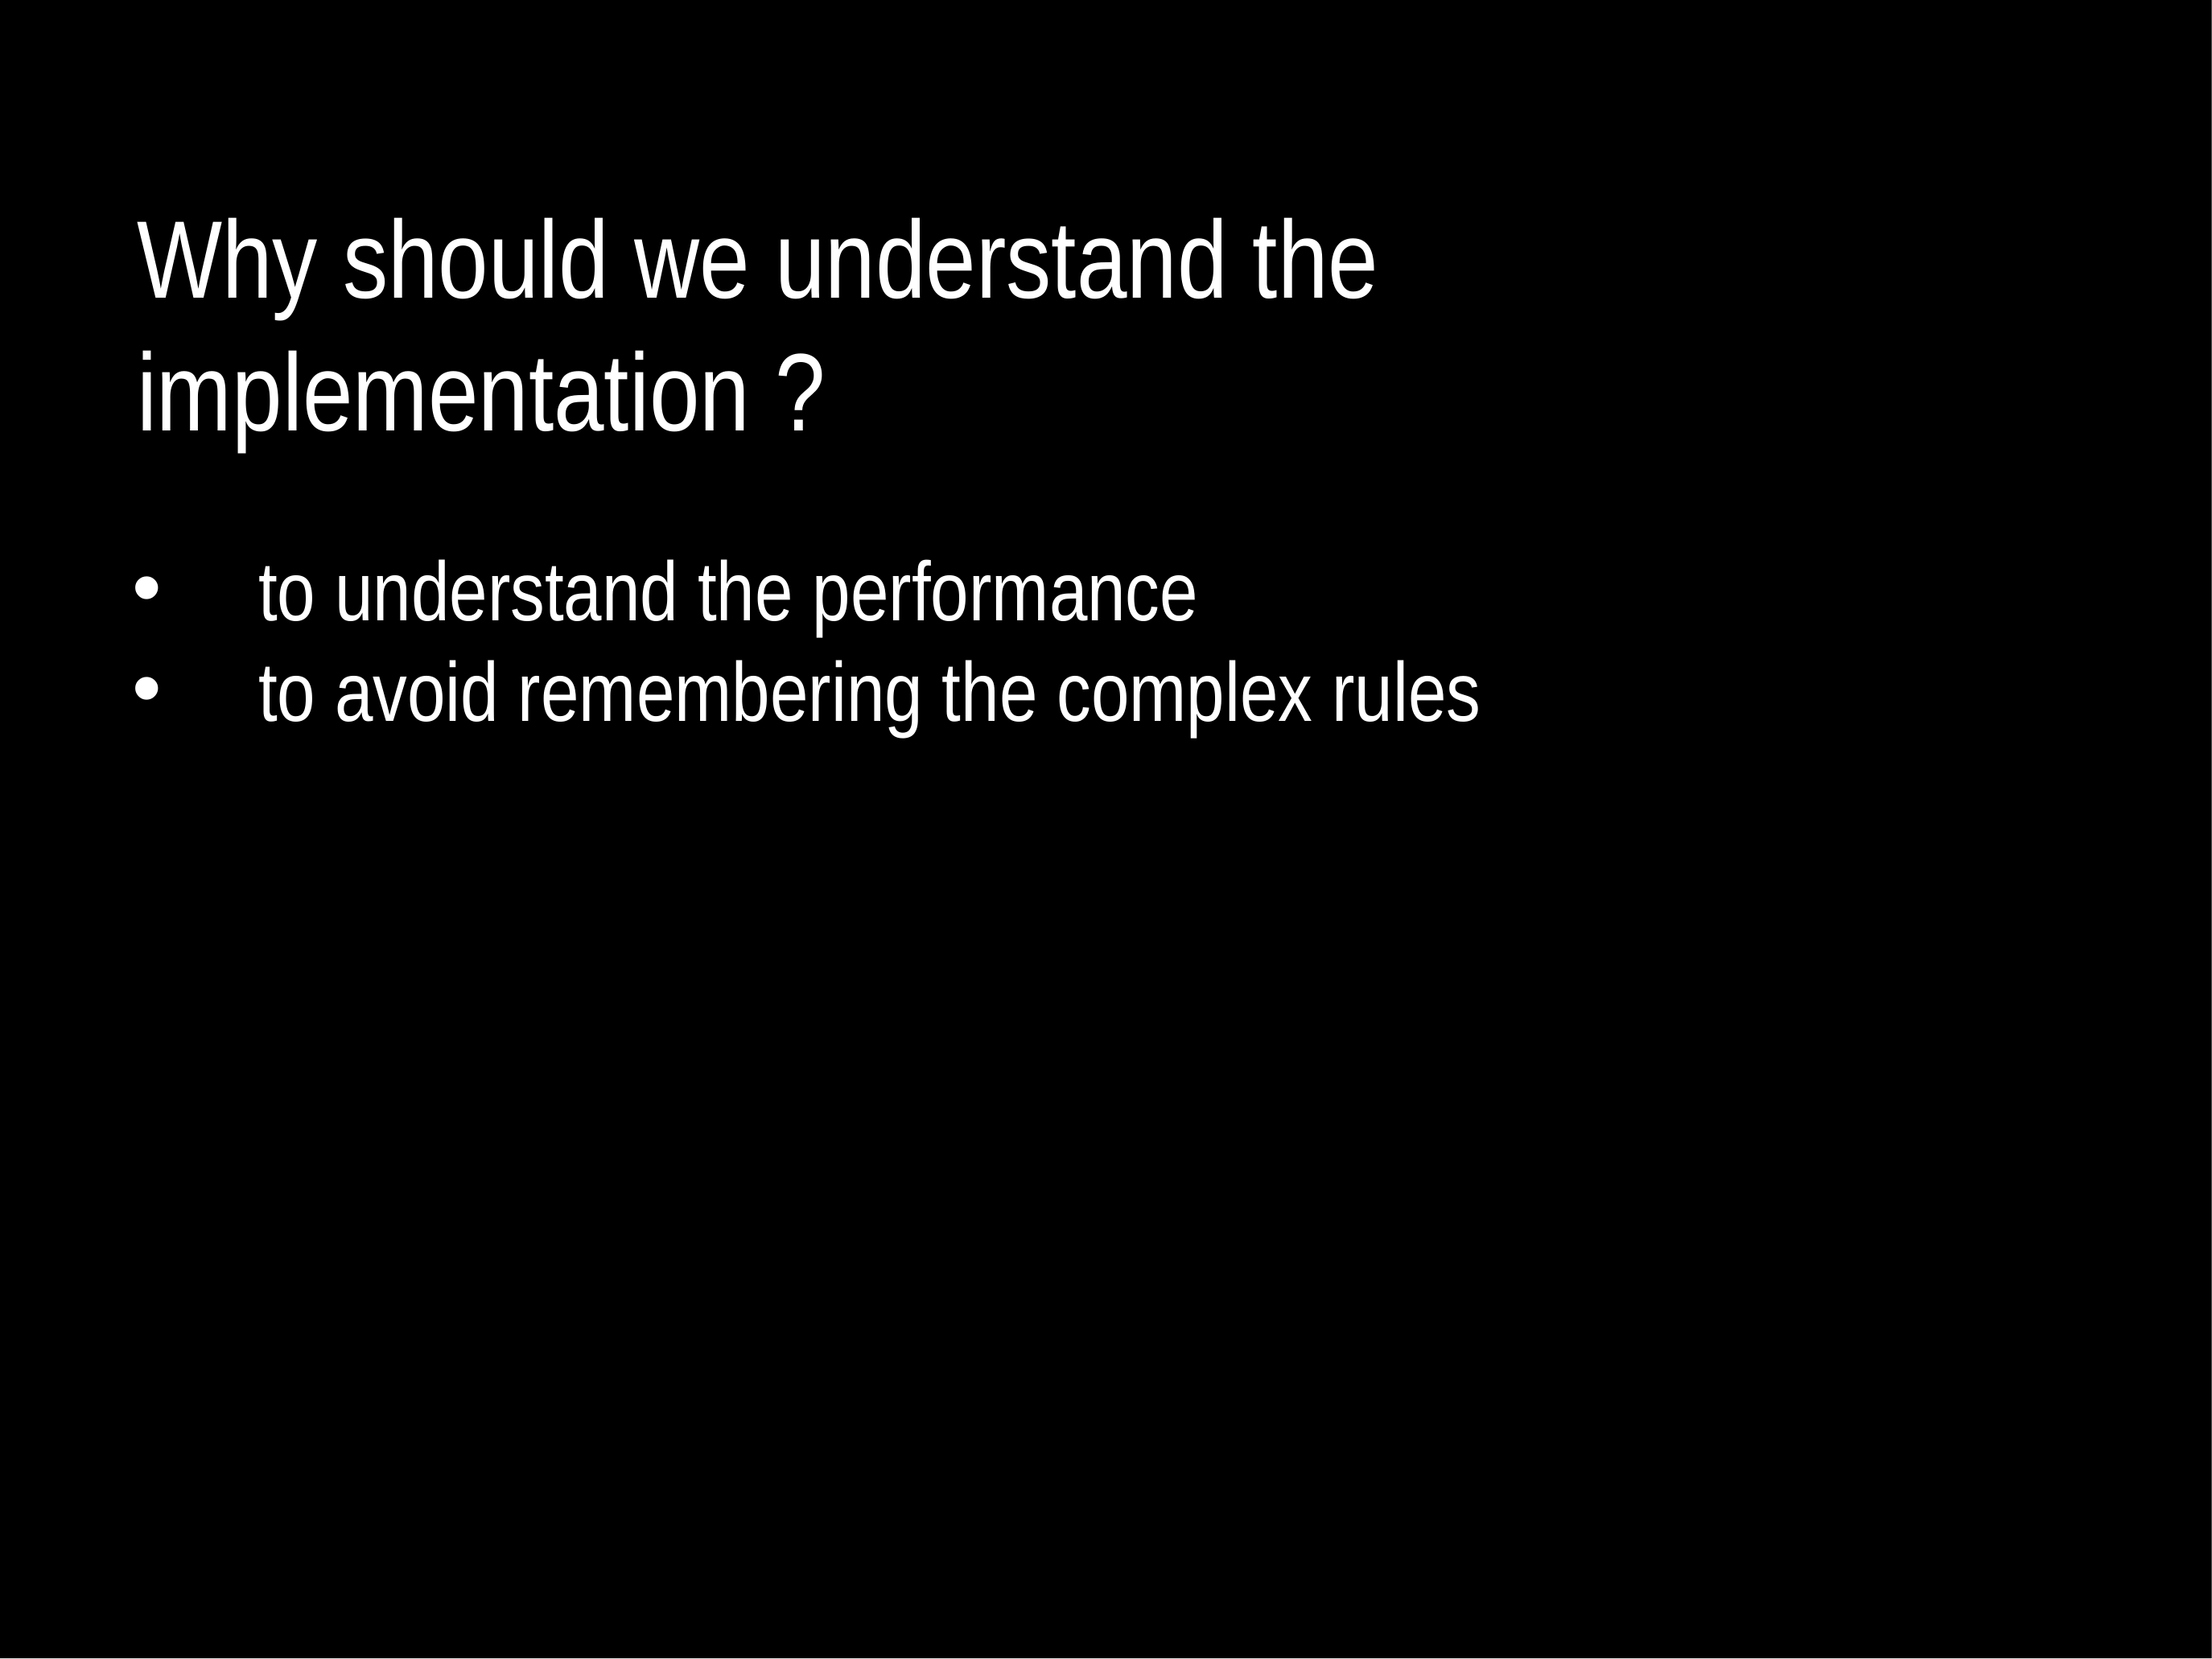

# Why should we understand the implementation ?
to understand the performance
to avoid remembering the complex rules